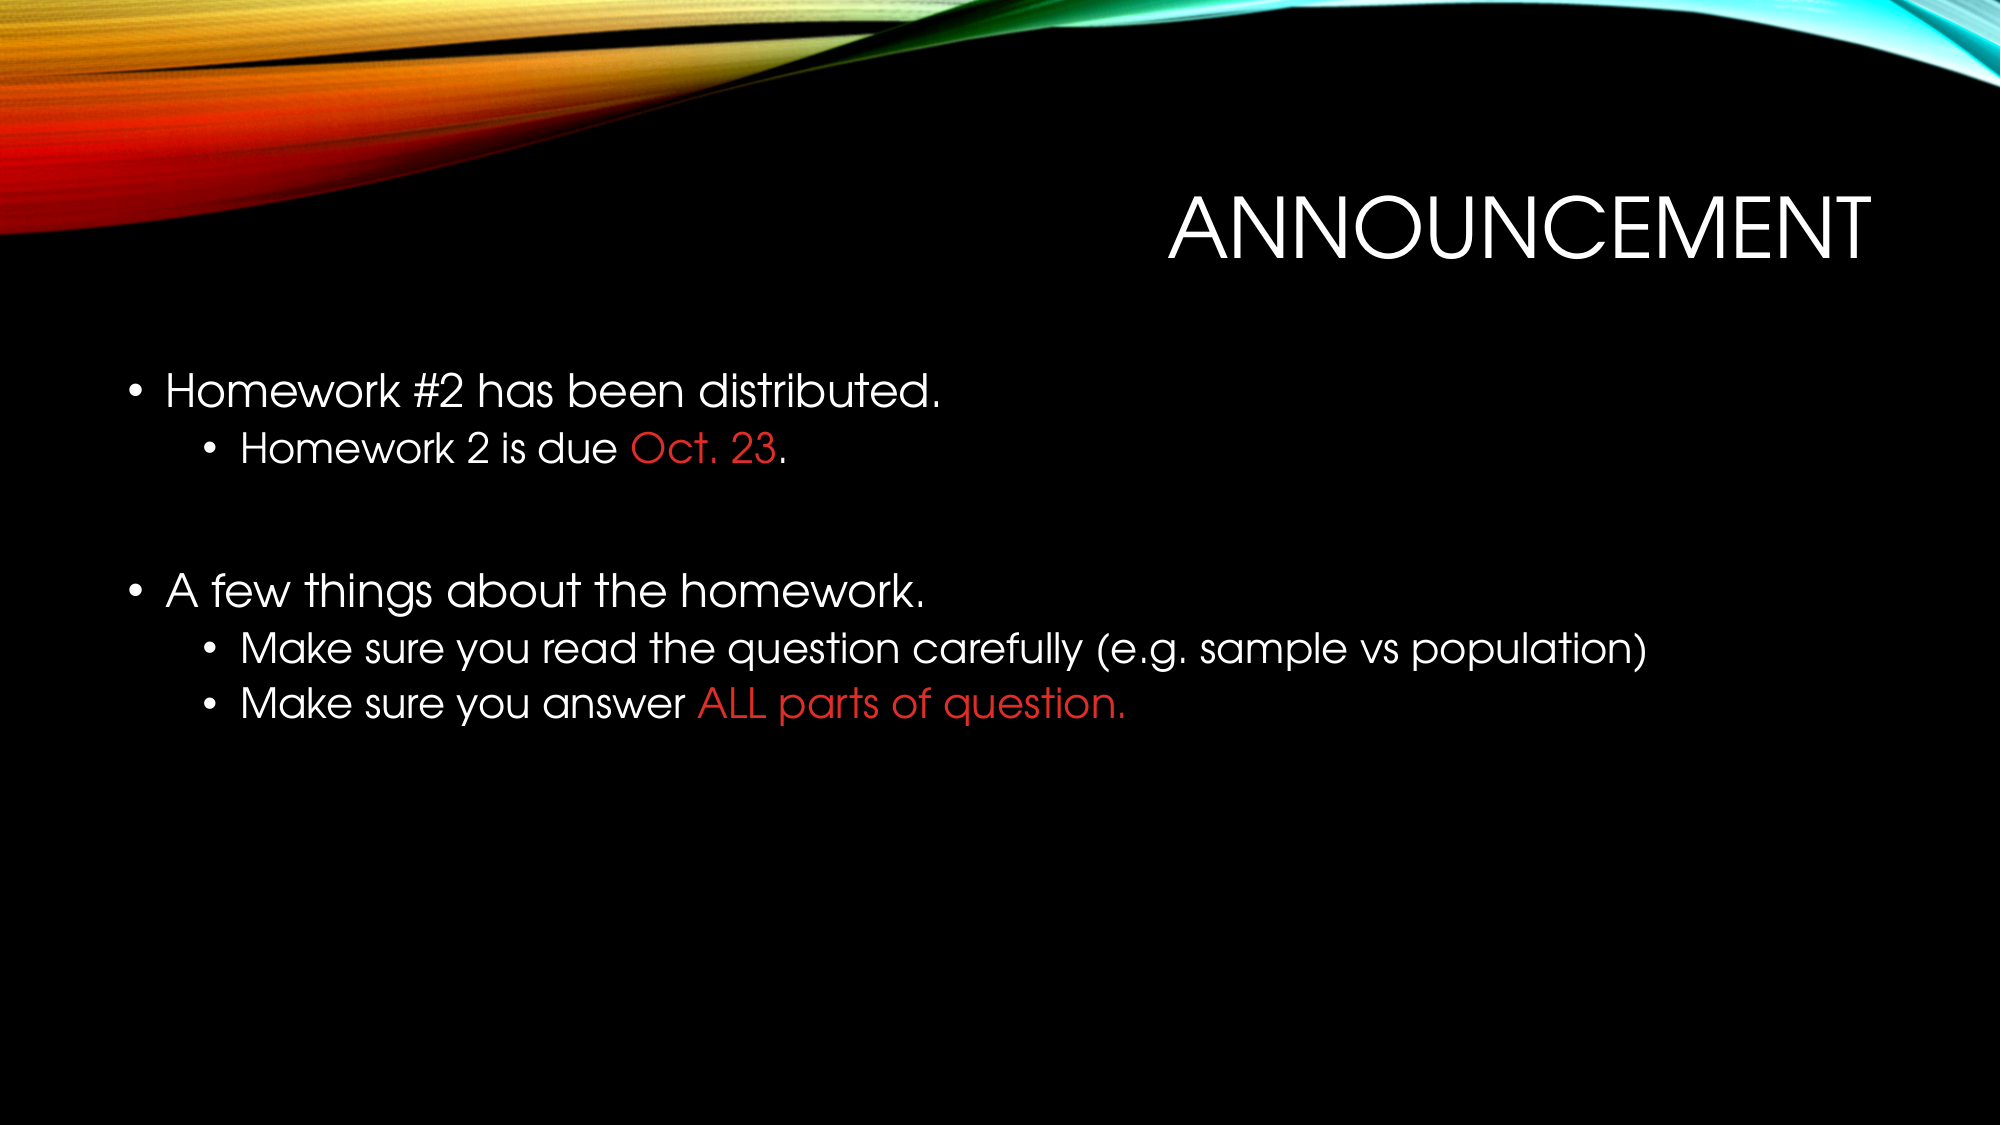

# announcement
Homework #2 has been distributed.
Homework 2 is due Oct. 23.

A few things about the homework.
Make sure you read the question carefully (e.g. sample vs population)
Make sure you answer ALL parts of question.